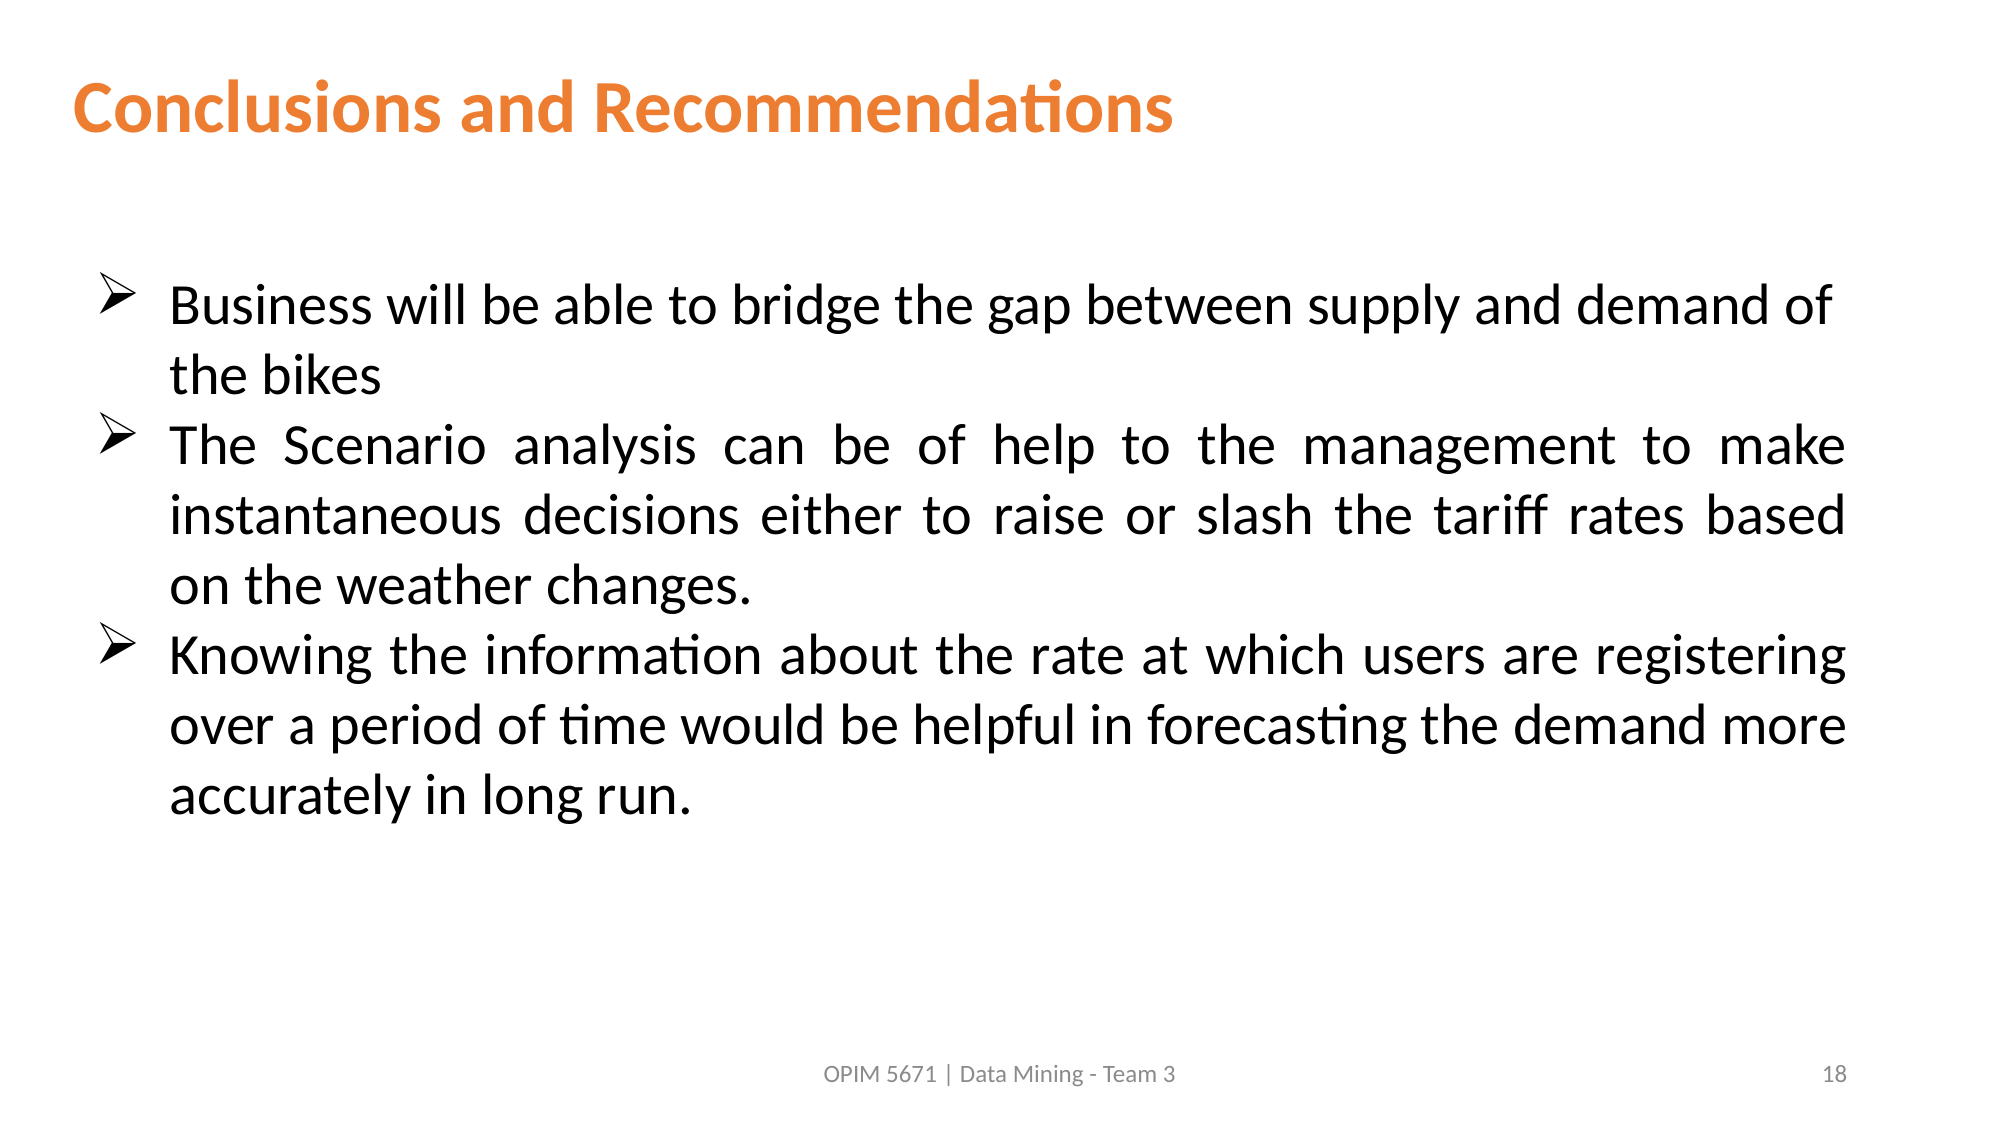

Conclusions and Recommendations
Business will be able to bridge the gap between supply and demand of  the bikes
The Scenario analysis can be of help to the management to make instantaneous decisions either to raise or slash the tariff rates based on the weather changes.
Knowing the information about the rate at which users are registering over a period of time would be helpful in forecasting the demand more accurately in long run.
OPIM 5671 | Data Mining - Team 3
18